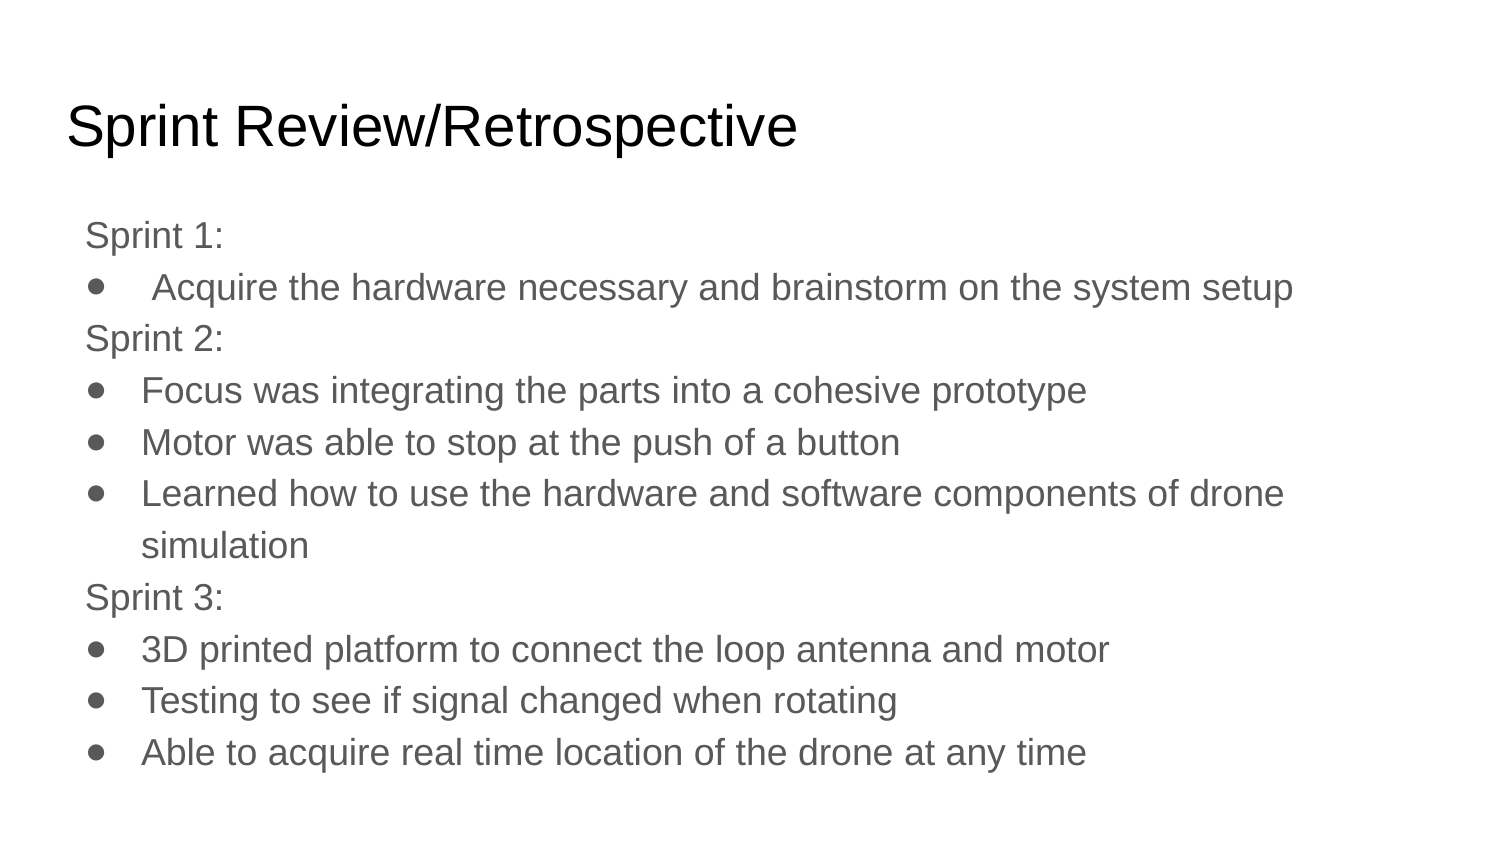

# Sprint Review/Retrospective
Sprint 1:
 Acquire the hardware necessary and brainstorm on the system setup
Sprint 2:
Focus was integrating the parts into a cohesive prototype
Motor was able to stop at the push of a button
Learned how to use the hardware and software components of drone simulation
Sprint 3:
3D printed platform to connect the loop antenna and motor
Testing to see if signal changed when rotating
Able to acquire real time location of the drone at any time